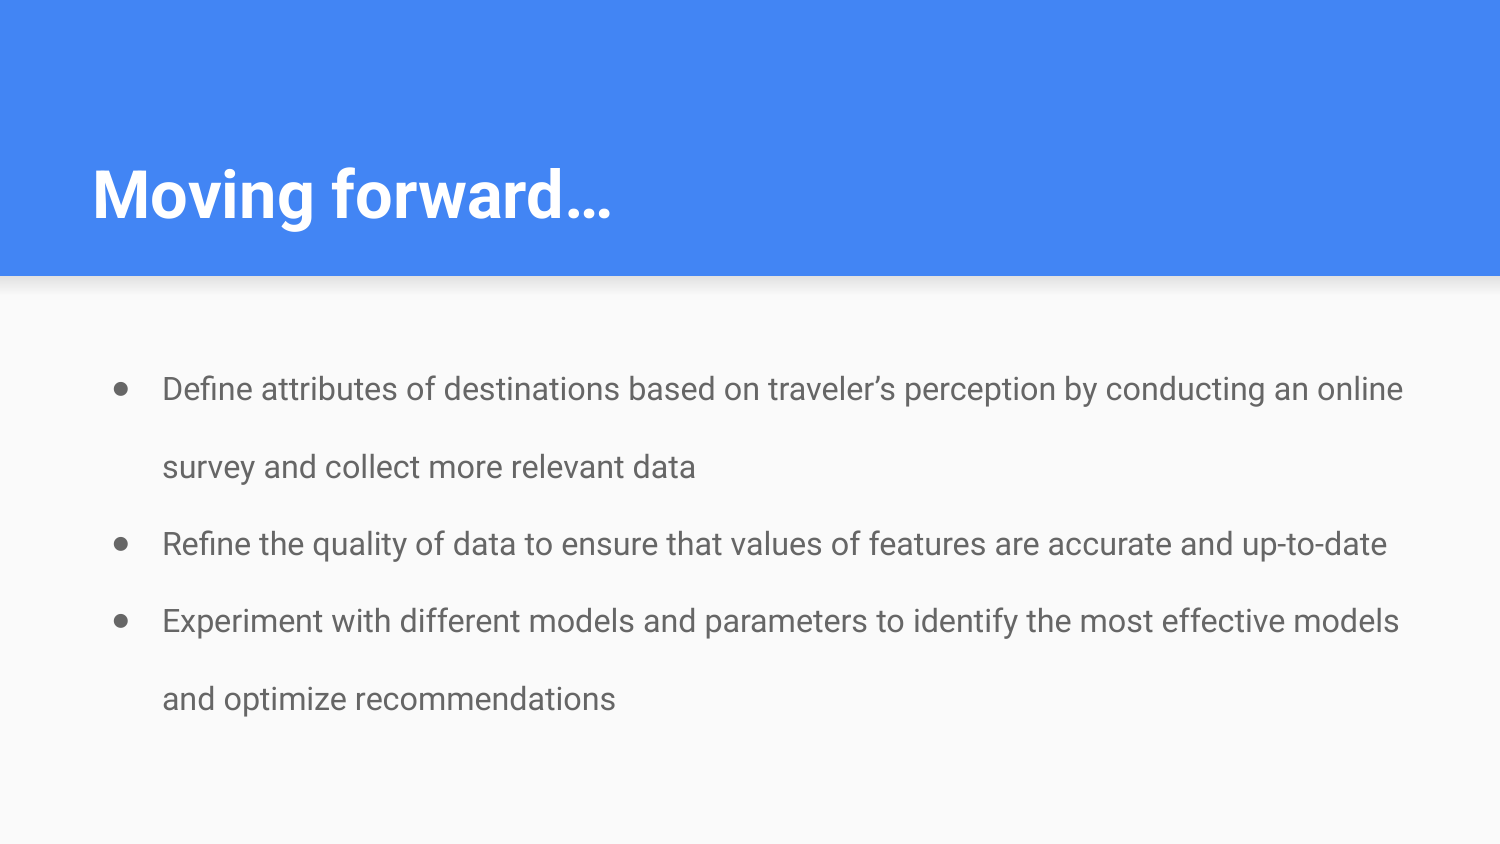

# Moving forward…
Define attributes of destinations based on traveler’s perception by conducting an online survey and collect more relevant data
Refine the quality of data to ensure that values of features are accurate and up-to-date
Experiment with different models and parameters to identify the most effective models and optimize recommendations